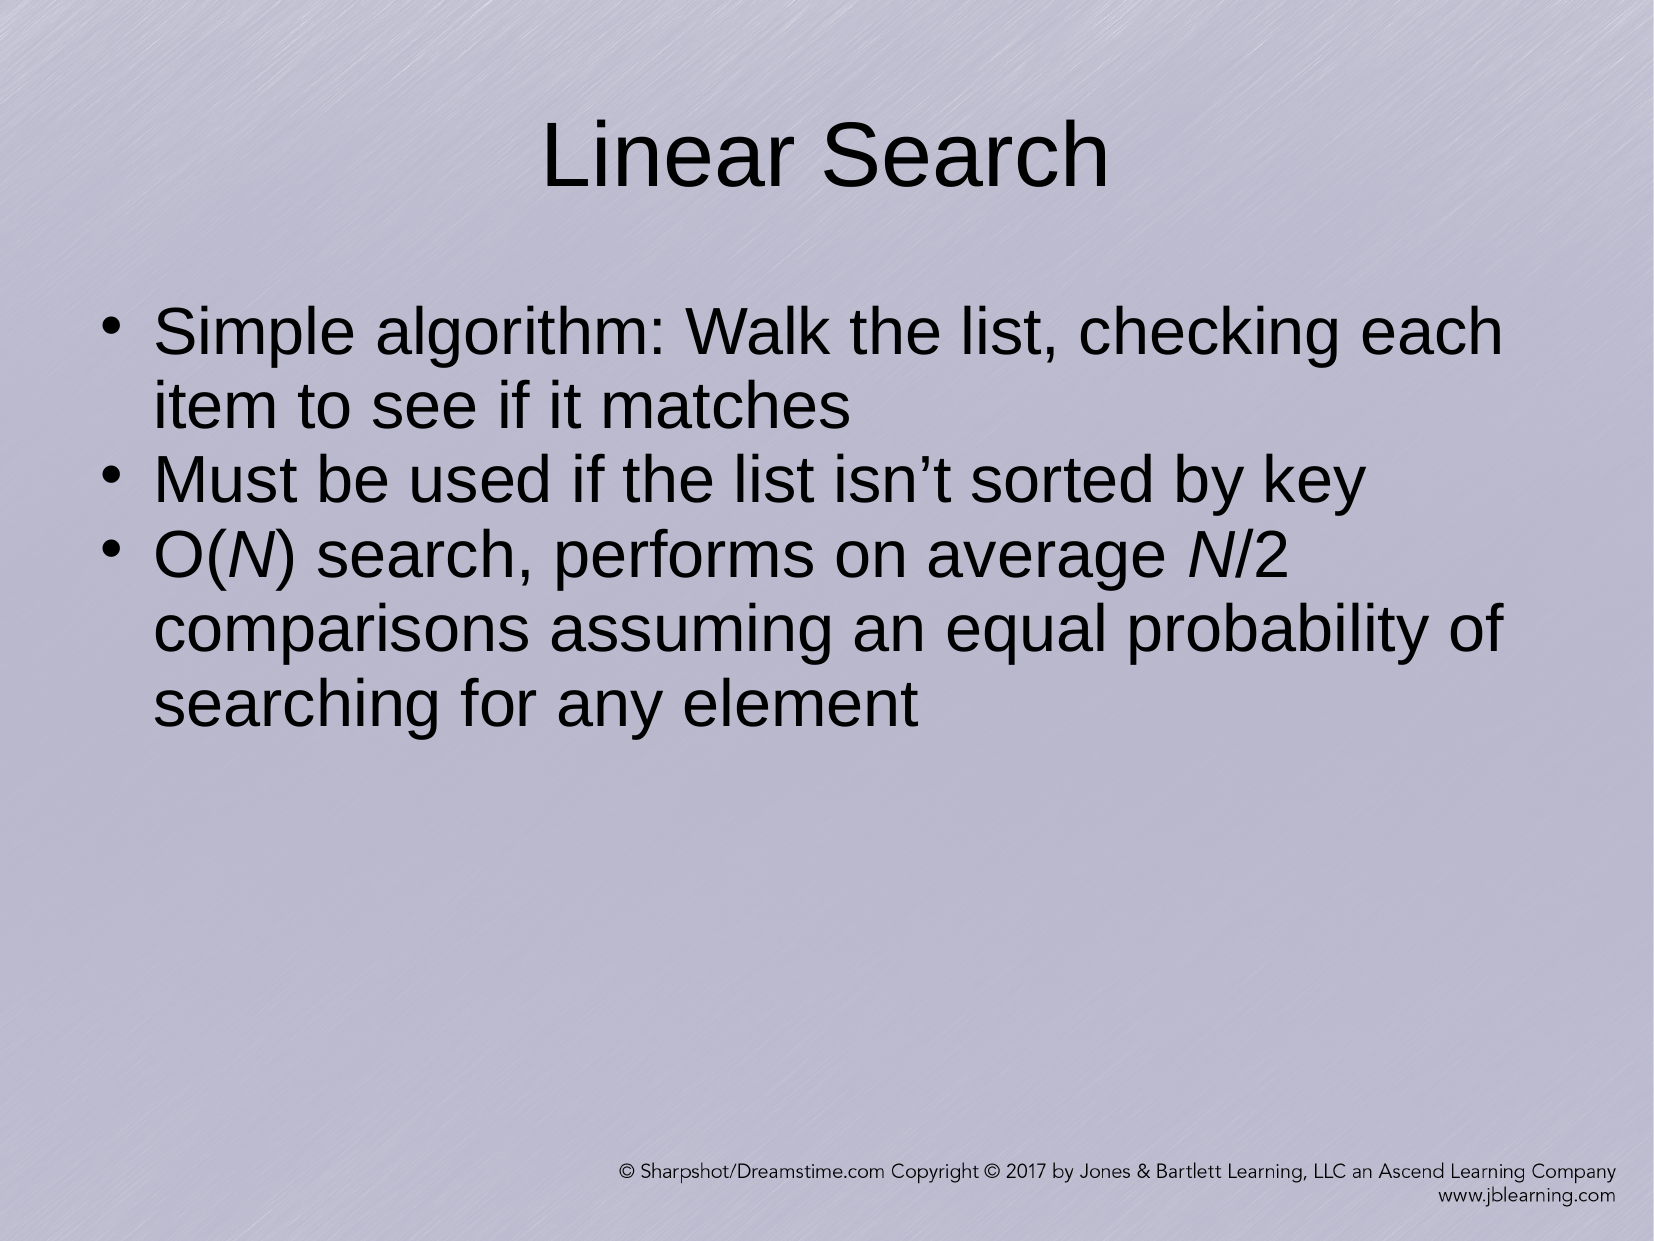

Linear Search
Simple algorithm: Walk the list, checking each item to see if it matches
Must be used if the list isn’t sorted by key
O(N) search, performs on average N/2 comparisons assuming an equal probability of searching for any element